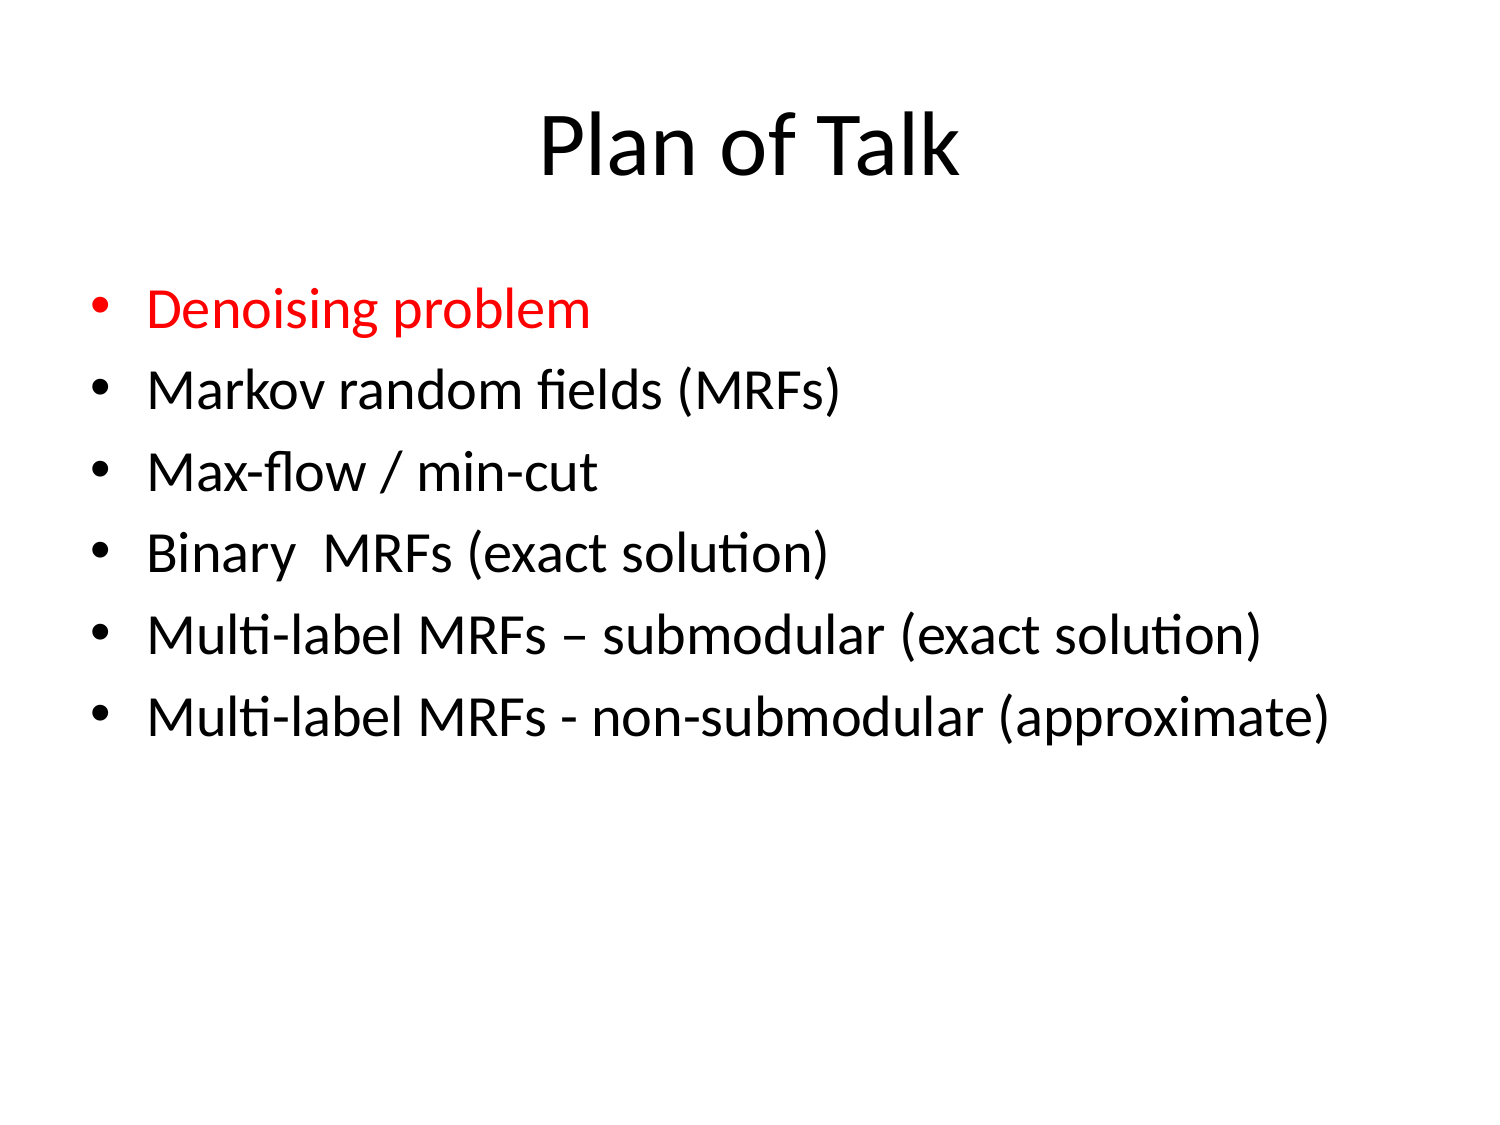

# Plan of Talk
Denoising problem
Markov random fields (MRFs)
Max-flow / min-cut
Binary  MRFs (exact solution)
Multi-label MRFs – submodular (exact solution)
Multi-label MRFs - non-submodular (approximate)